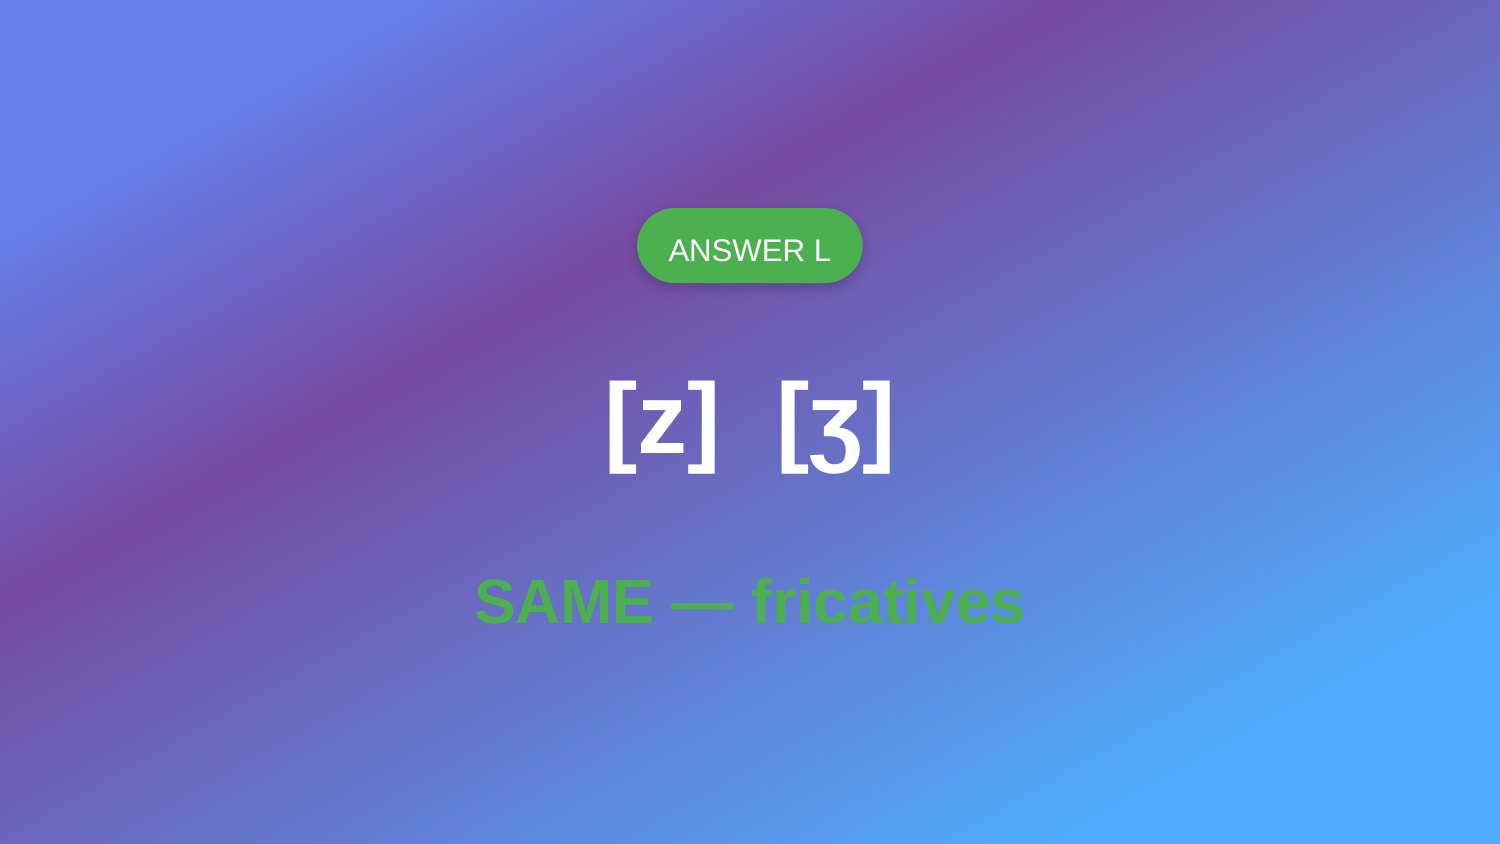

ANSWER L
[z]  [ʒ]
SAME — fricatives